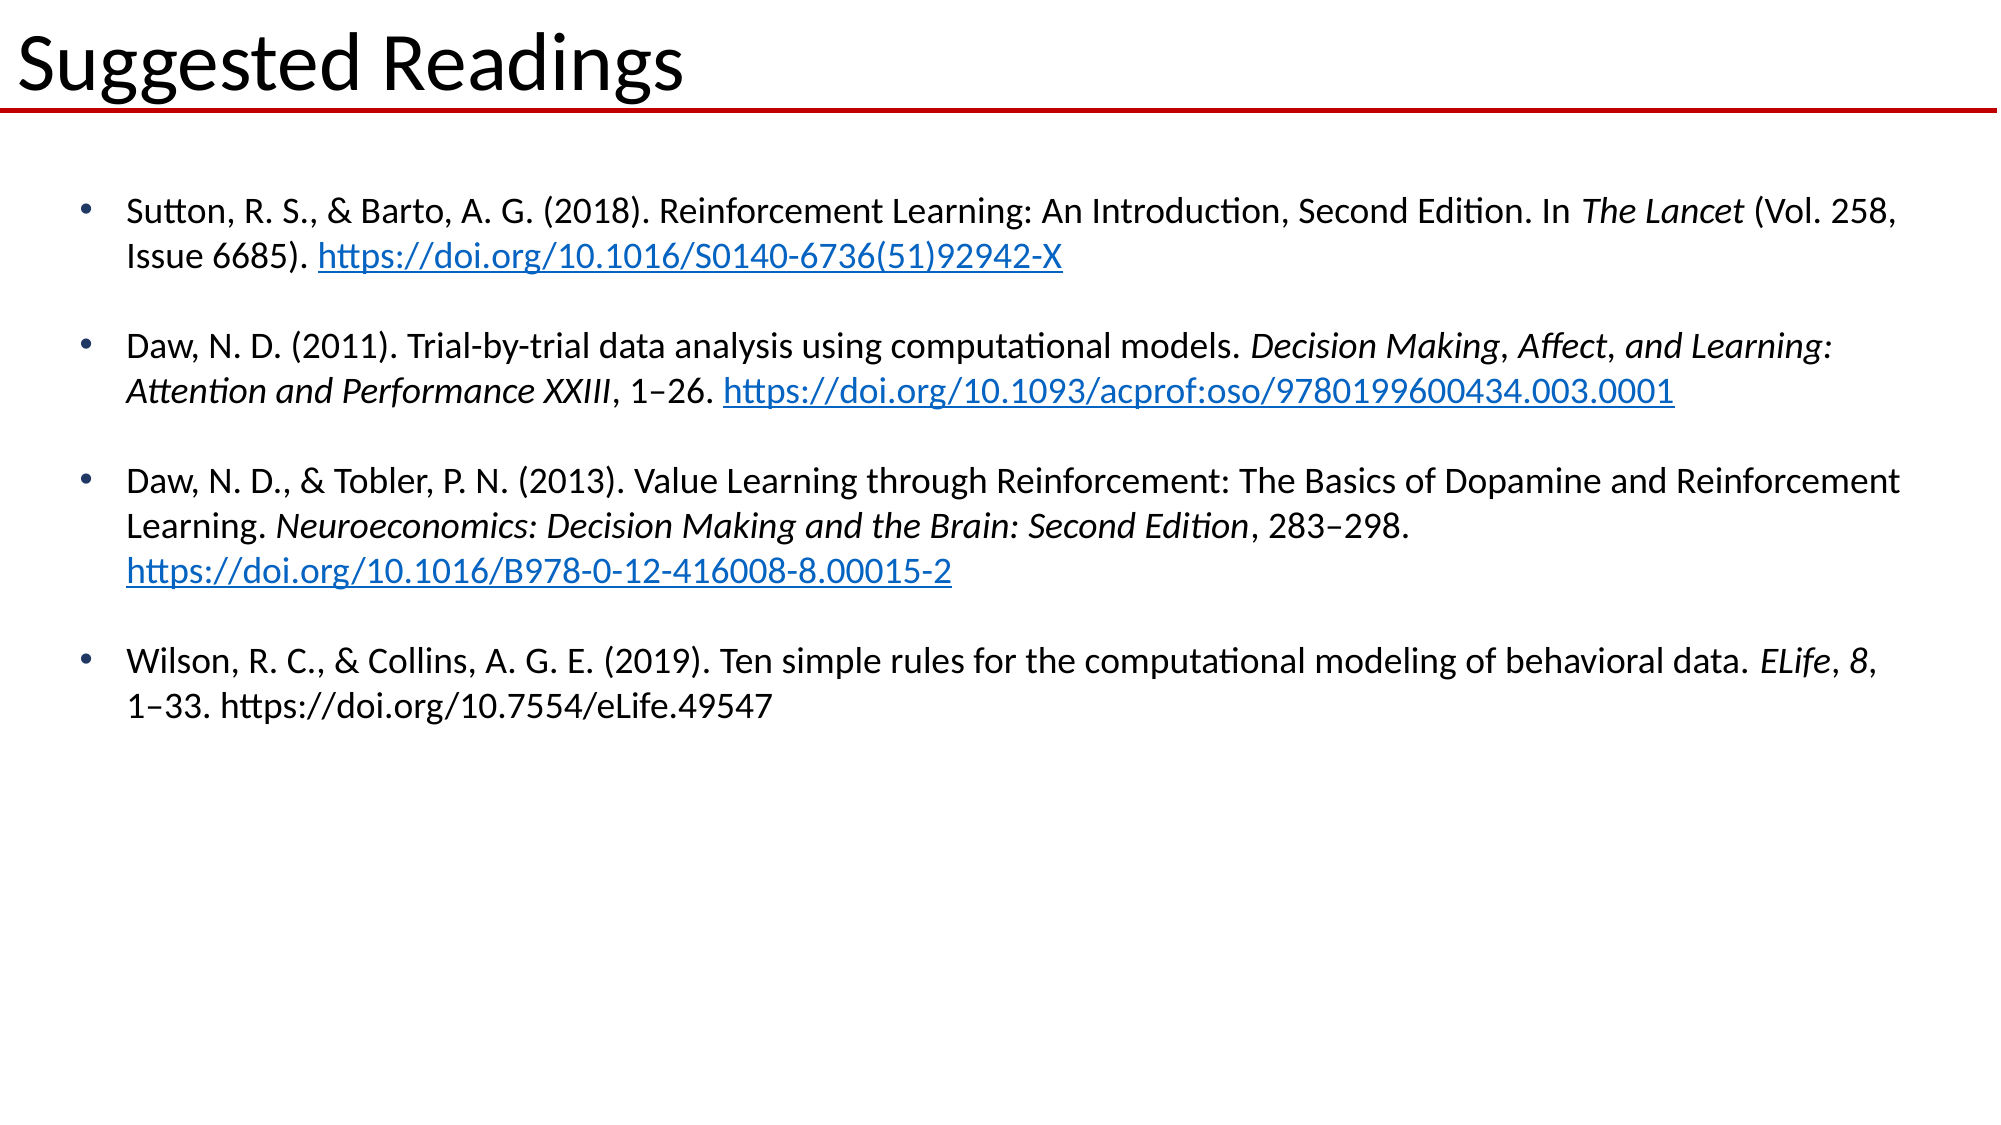

Suggested Readings
Sutton, R. S., & Barto, A. G. (2018). Reinforcement Learning: An Introduction, Second Edition. In The Lancet (Vol. 258, Issue 6685). https://doi.org/10.1016/S0140-6736(51)92942-X

Daw, N. D. (2011). Trial-by-trial data analysis using computational models. Decision Making, Affect, and Learning: Attention and Performance XXIII, 1–26. https://doi.org/10.1093/acprof:oso/9780199600434.003.0001

Daw, N. D., & Tobler, P. N. (2013). Value Learning through Reinforcement: The Basics of Dopamine and Reinforcement Learning. Neuroeconomics: Decision Making and the Brain: Second Edition, 283–298. https://doi.org/10.1016/B978-0-12-416008-8.00015-2

Wilson, R. C., & Collins, A. G. E. (2019). Ten simple rules for the computational modeling of behavioral data. ELife, 8, 1–33. https://doi.org/10.7554/eLife.49547